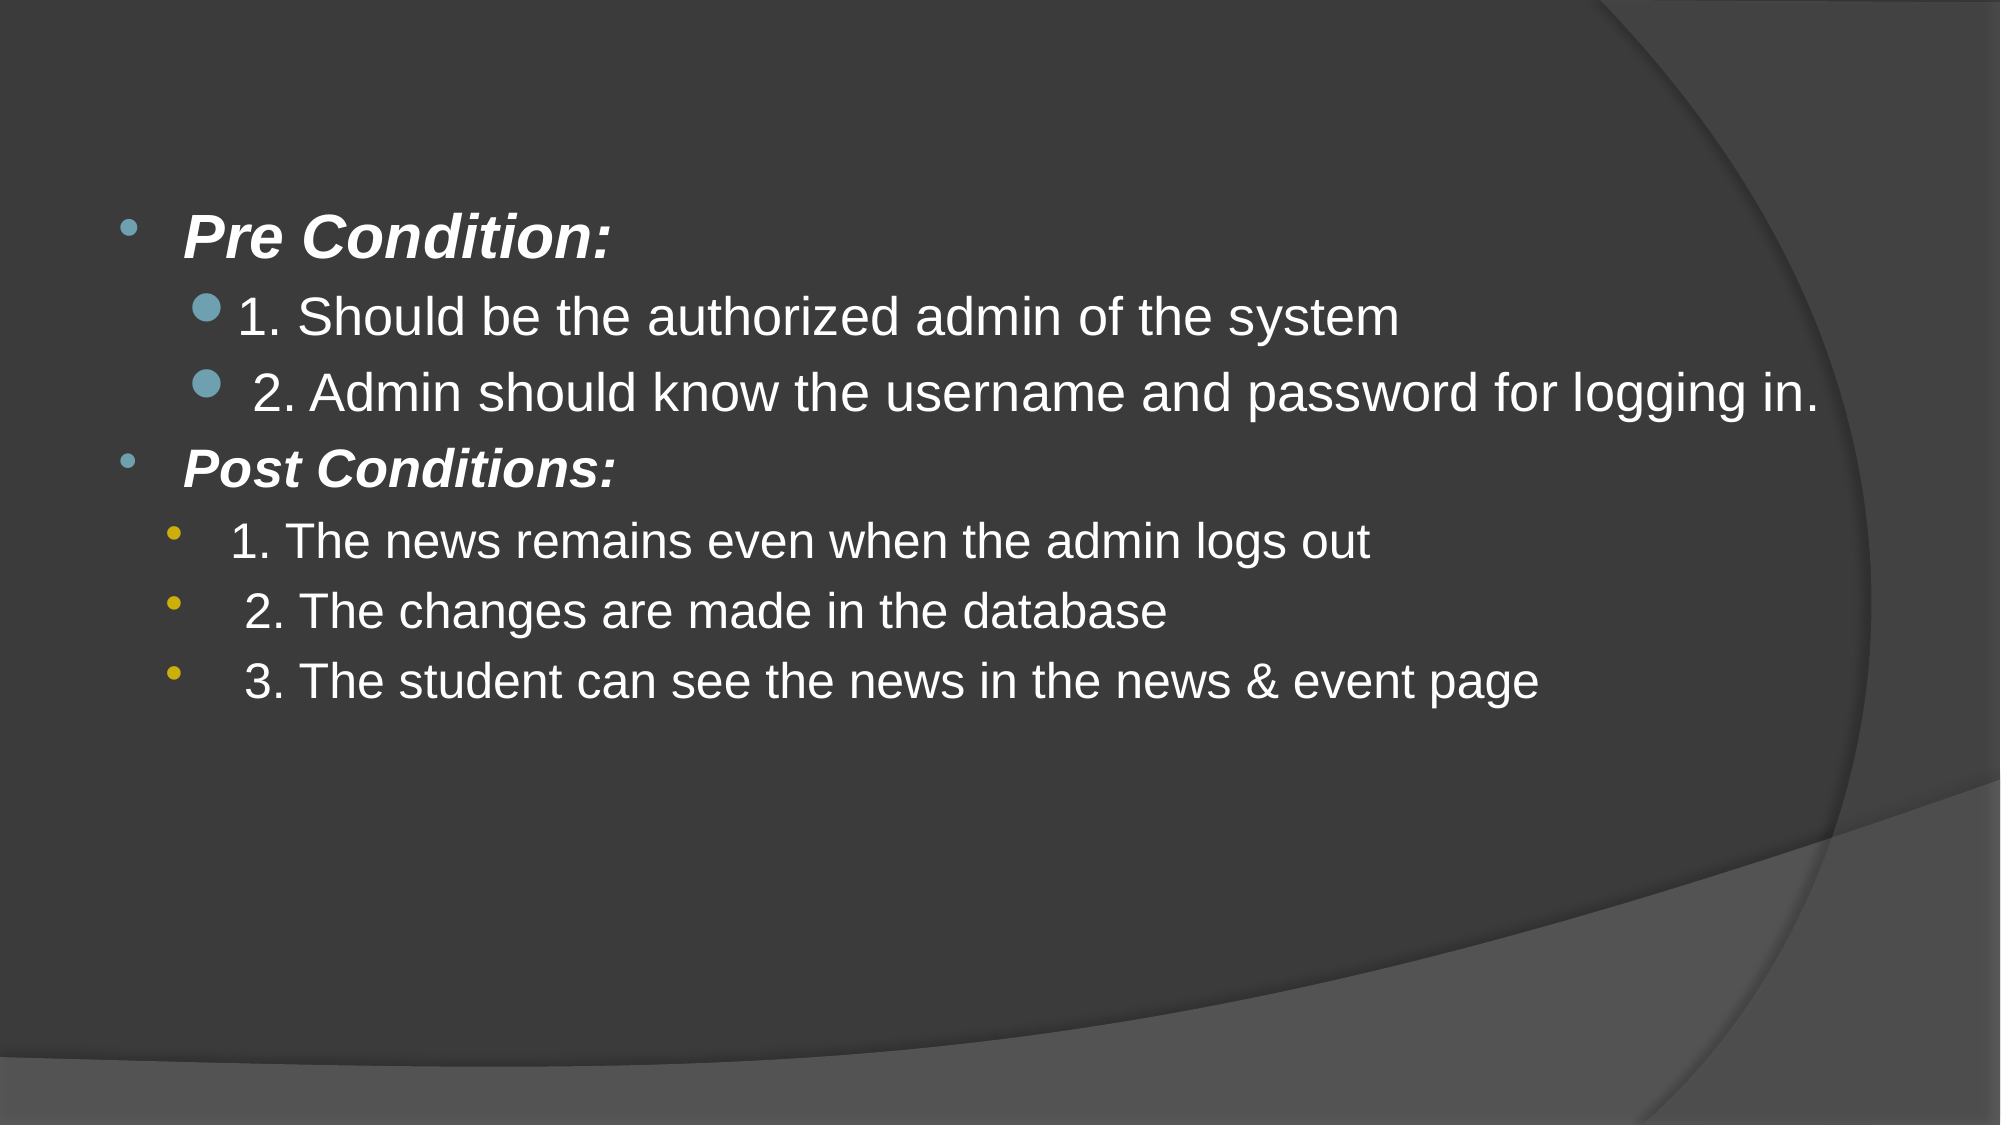

#

Pre Condition:
1. Should be the authorized admin of the system
 2. Admin should know the username and password for logging in.
Post Conditions:
1. The news remains even when the admin logs out
 2. The changes are made in the database
 3. The student can see the news in the news & event page